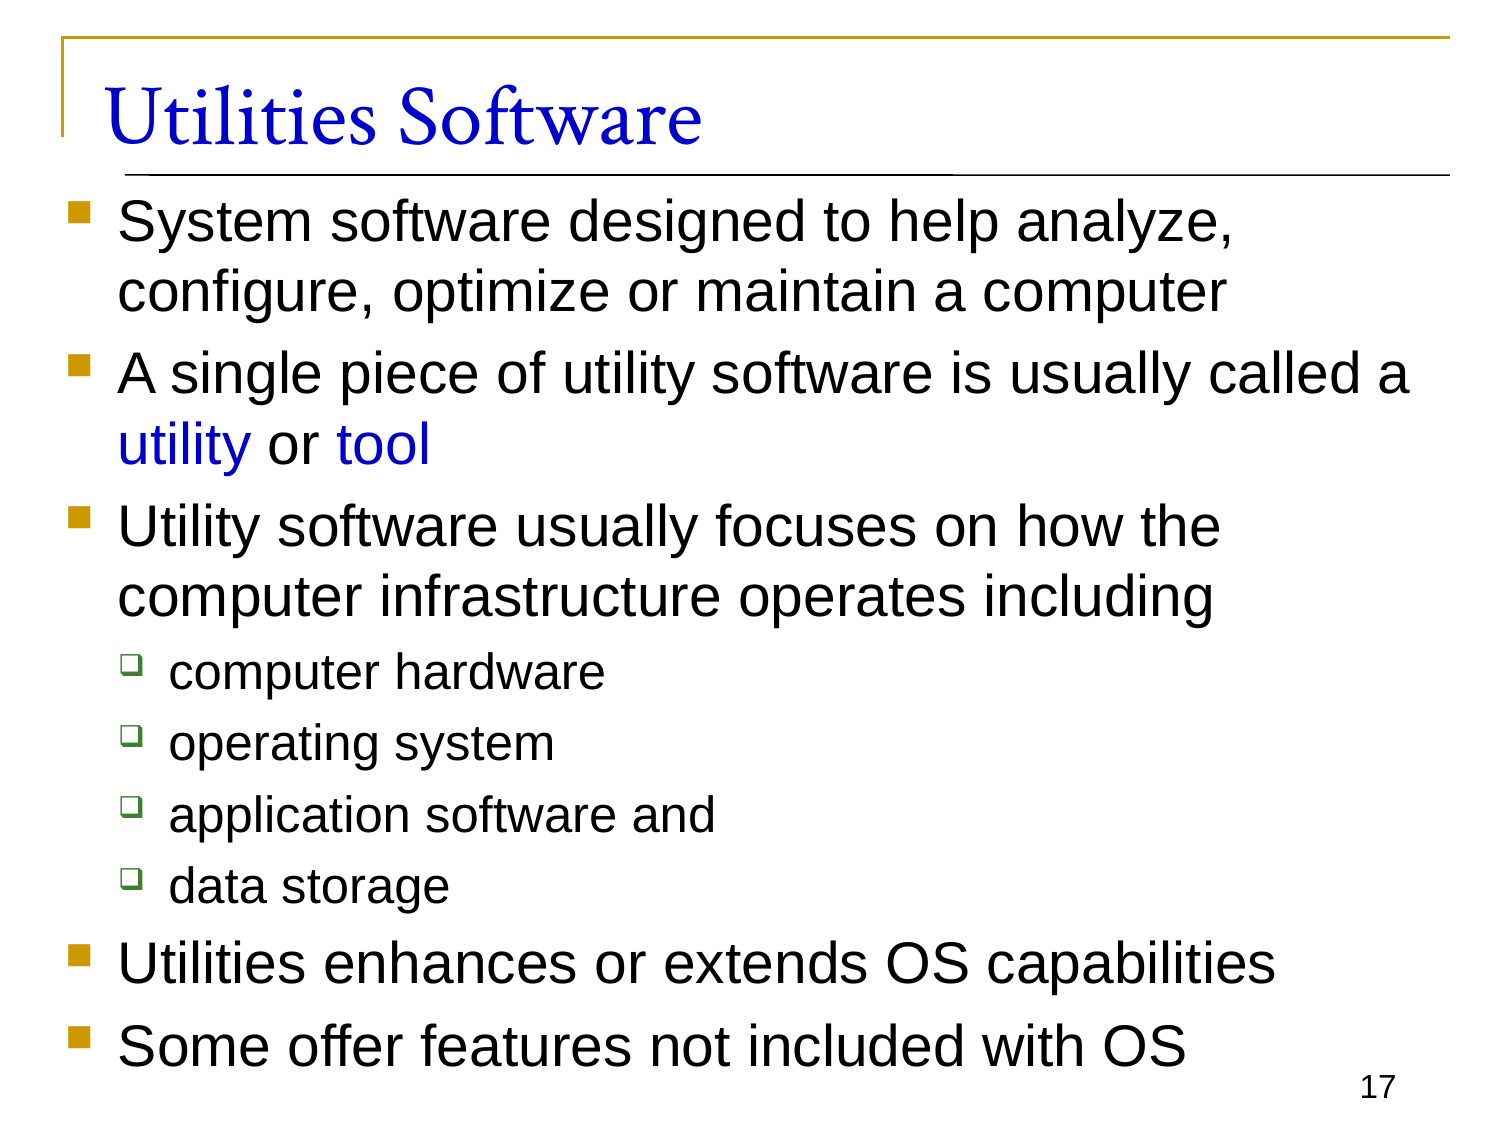

# Utilities Software
System software designed to help analyze, configure, optimize or maintain a computer
A single piece of utility software is usually called a utility or tool
Utility software usually focuses on how the computer infrastructure operates including
computer hardware
operating system
application software and
data storage
Utilities enhances or extends OS capabilities
Some offer features not included with OS